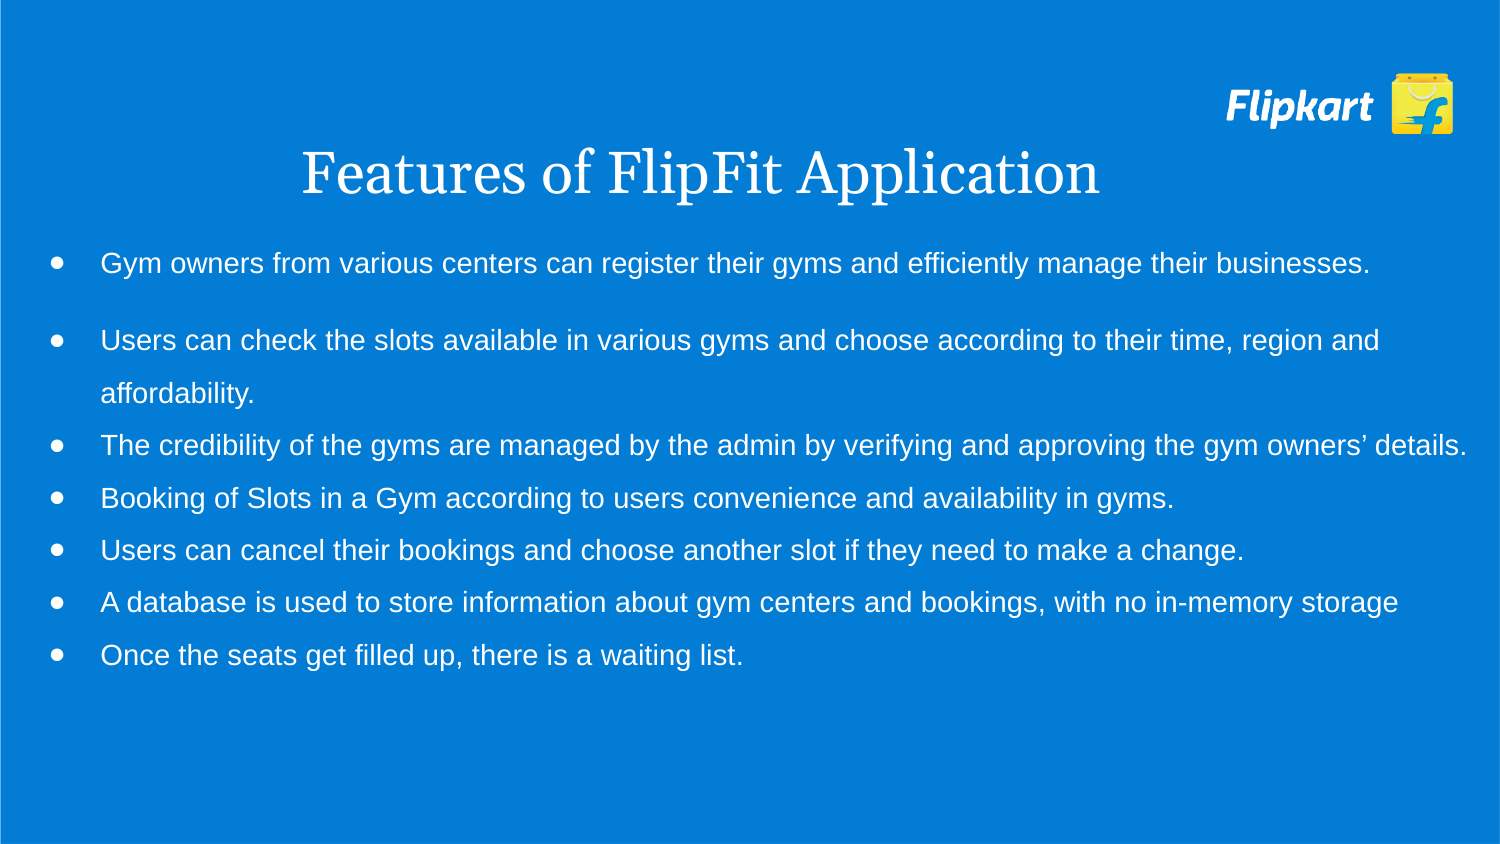

Features of FlipFit Application
Gym owners from various centers can register their gyms and efficiently manage their businesses.
Users can check the slots available in various gyms and choose according to their time, region and affordability.
The credibility of the gyms are managed by the admin by verifying and approving the gym owners’ details.
Booking of Slots in a Gym according to users convenience and availability in gyms.
Users can cancel their bookings and choose another slot if they need to make a change.
A database is used to store information about gym centers and bookings, with no in-memory storage
Once the seats get filled up, there is a waiting list.